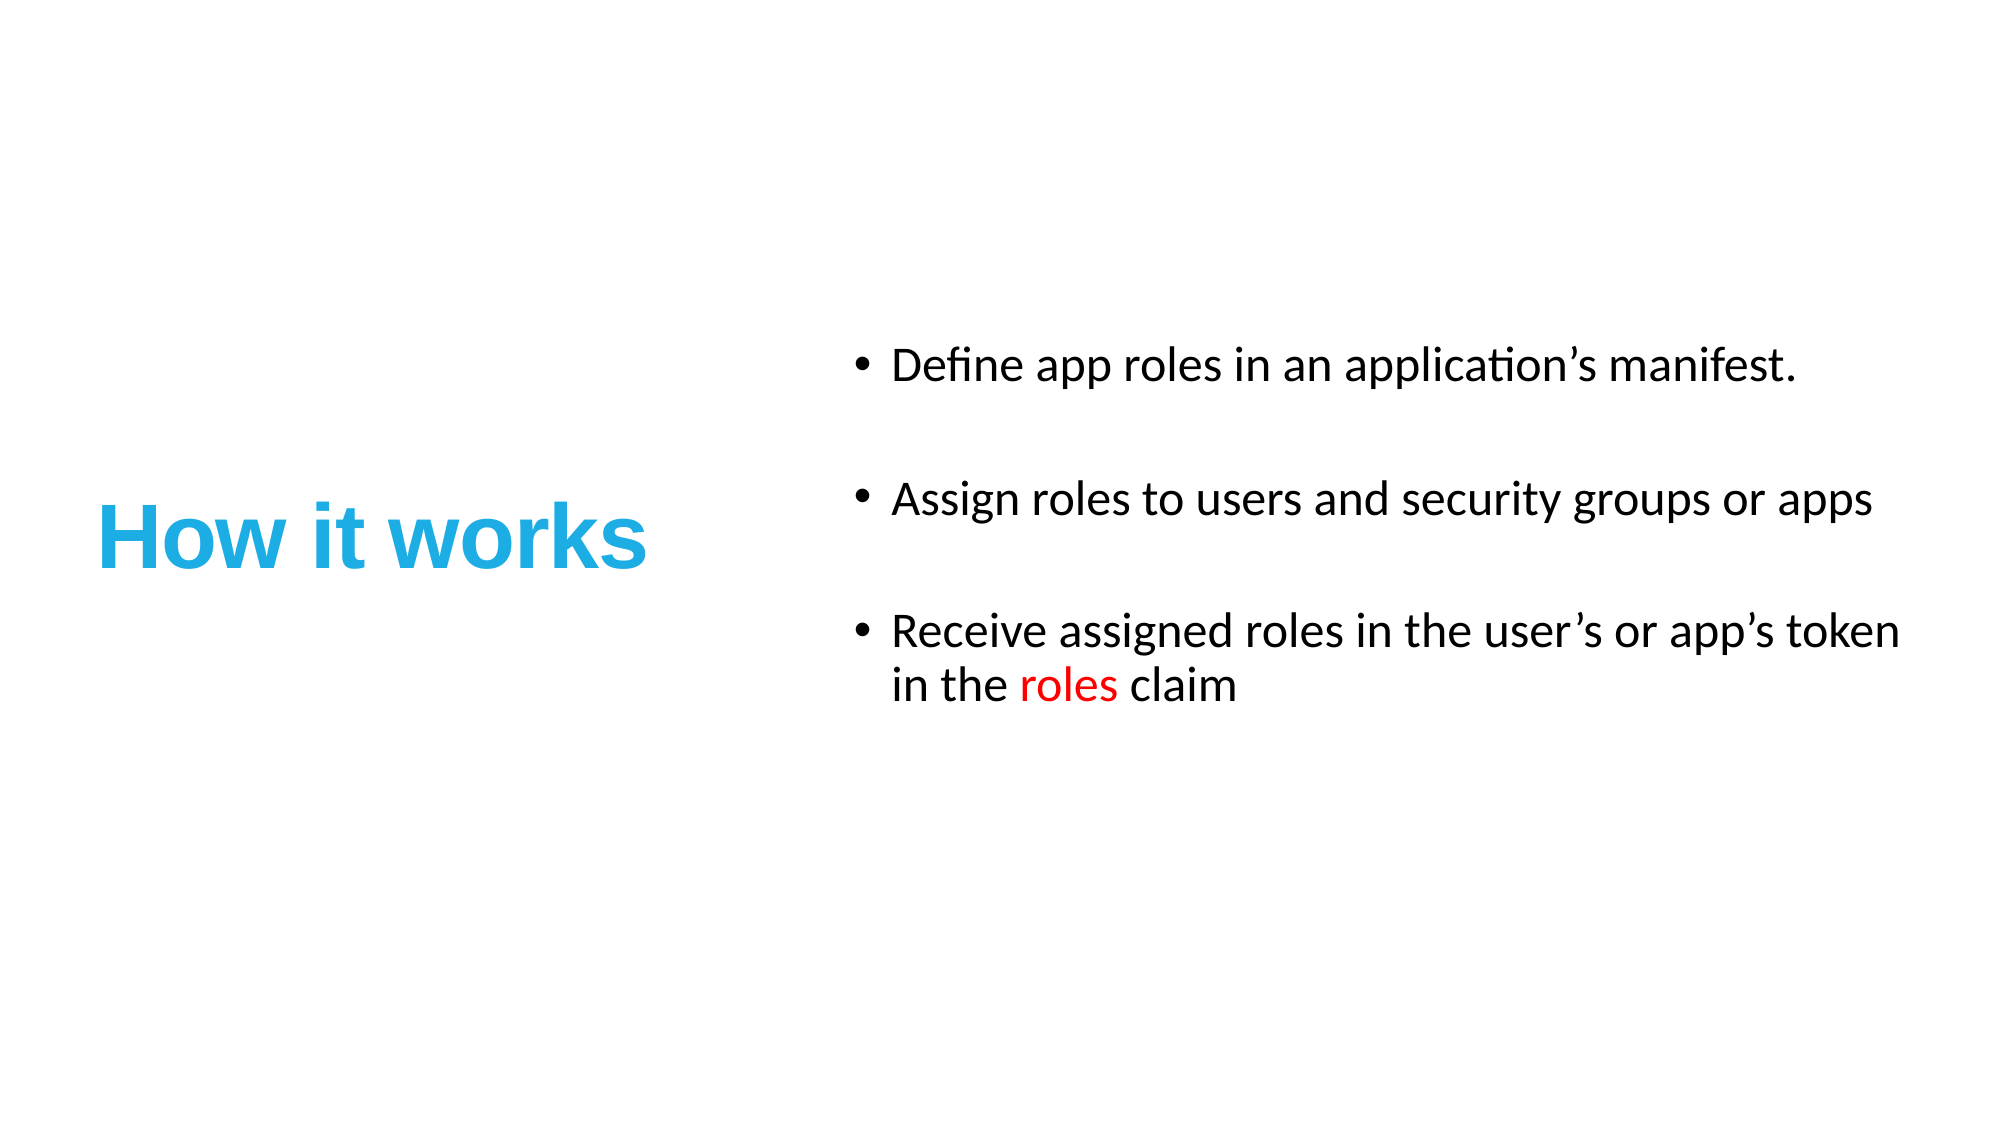

# How it works
Define app roles in an application’s manifest.

Assign roles to users and security groups or apps

Receive assigned roles in the user’s or app’s token in the roles claim